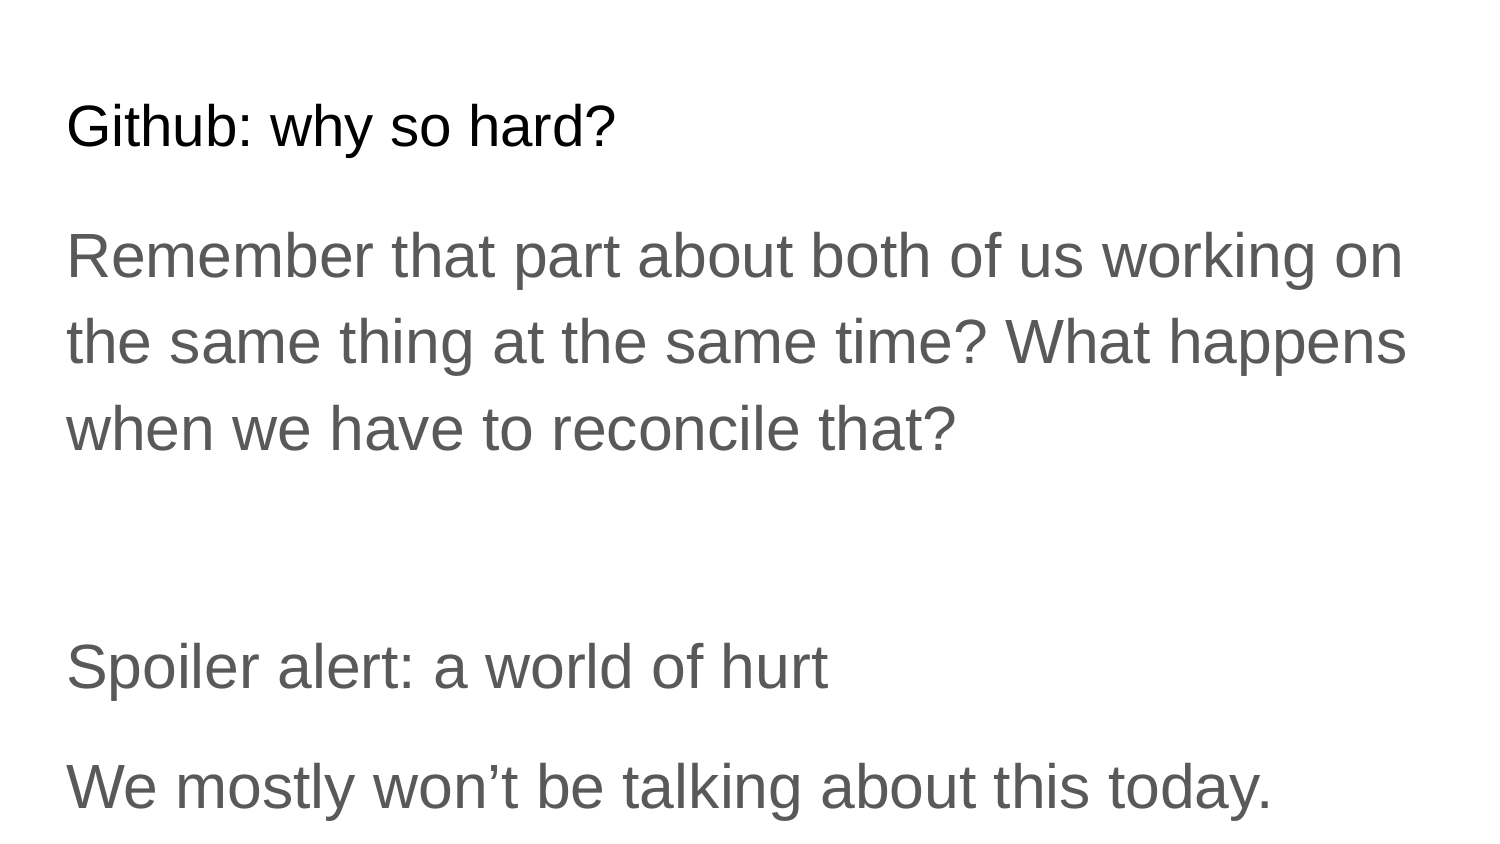

# Github: why so hard?
Remember that part about both of us working on the same thing at the same time? What happens when we have to reconcile that?

Spoiler alert: a world of hurt
We mostly won’t be talking about this today.